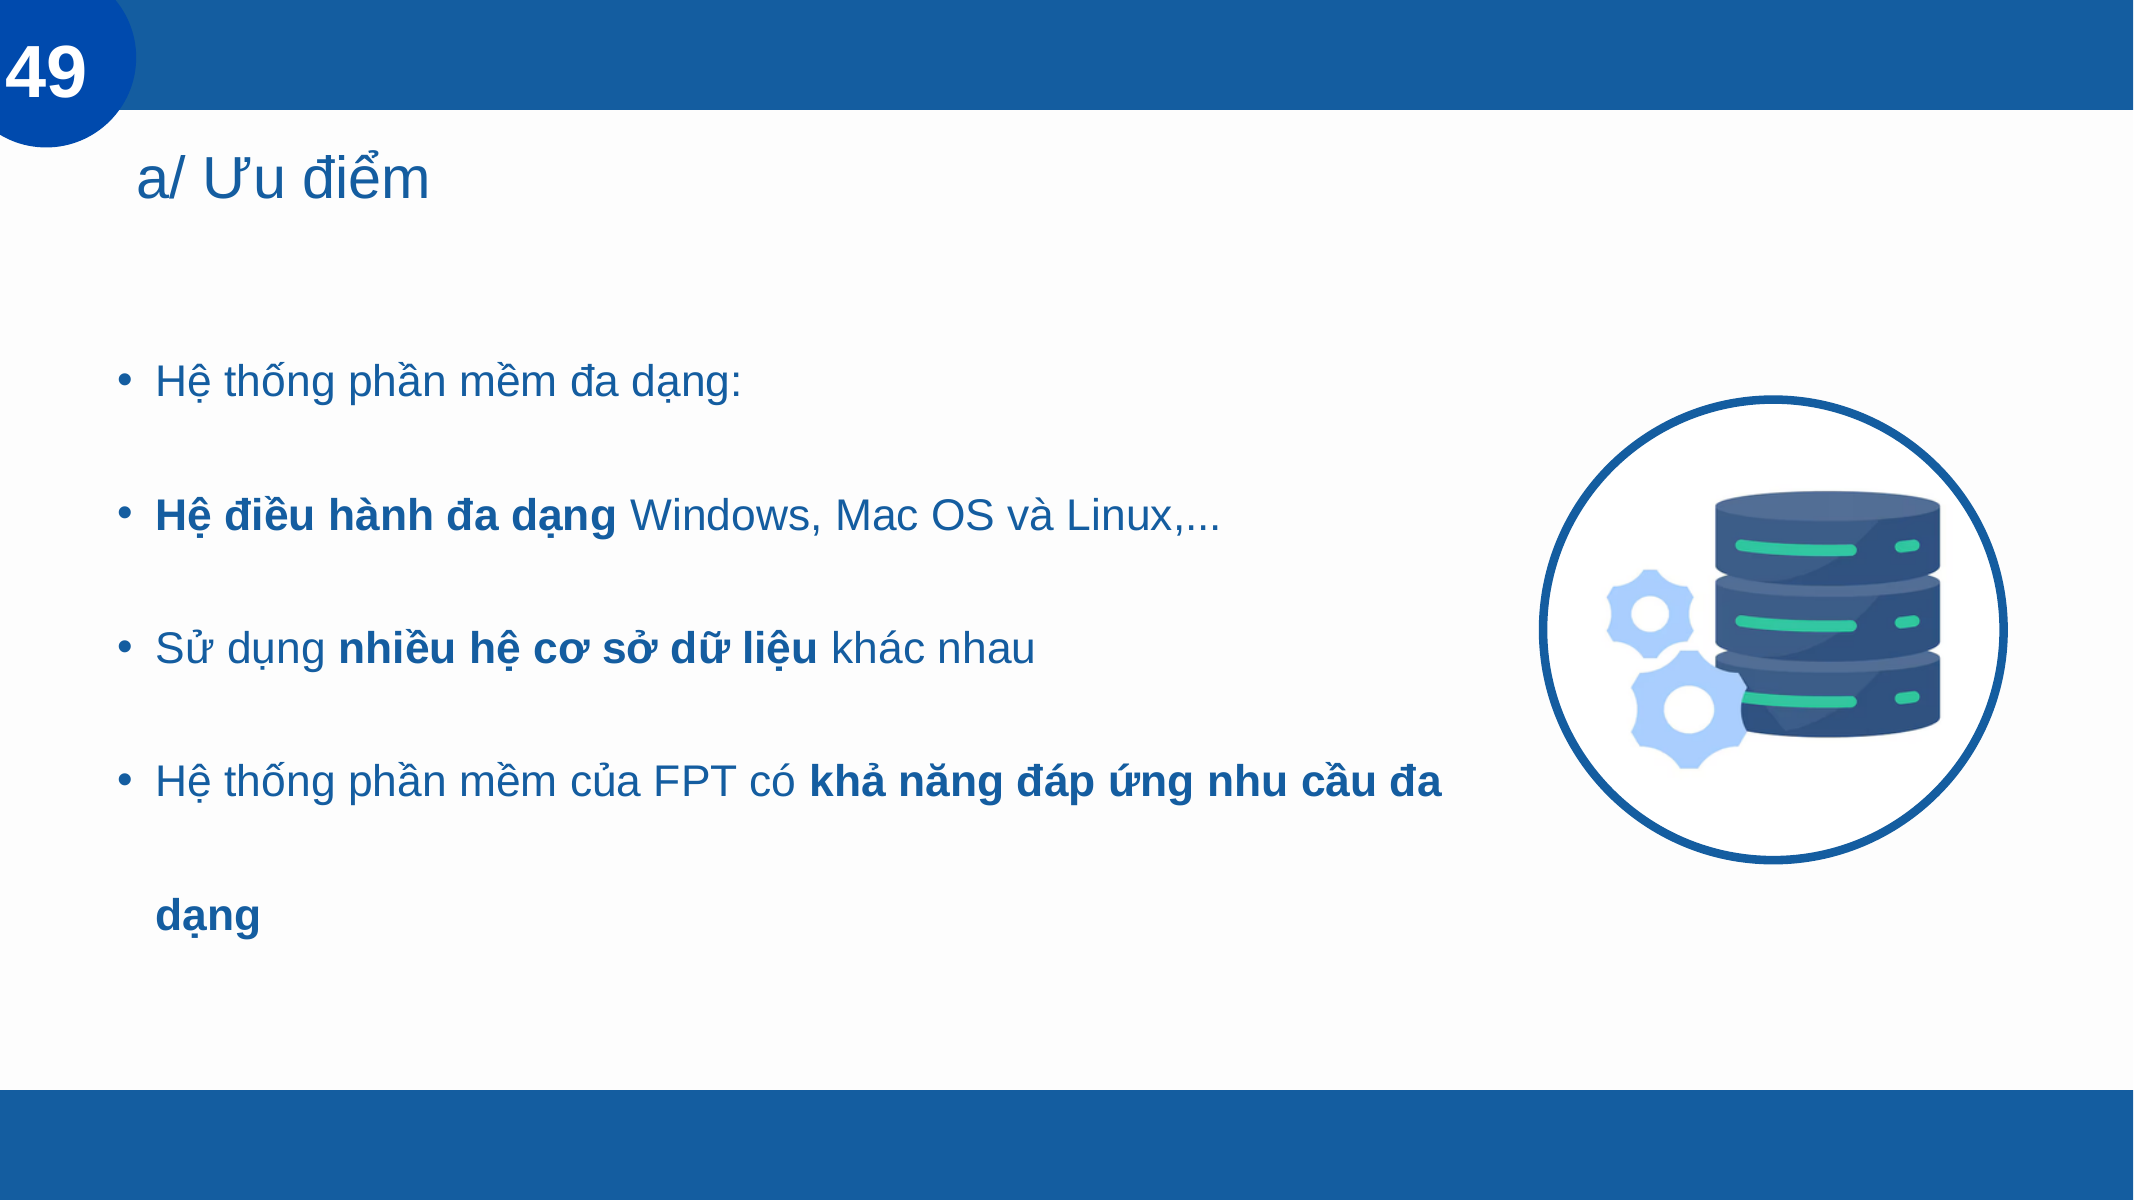

49
 a/ Ưu điểm
Hệ thống phần mềm đa dạng:
Hệ điều hành đa dạng Windows, Mac OS và Linux,...
Sử dụng nhiều hệ cơ sở dữ liệu khác nhau
Hệ thống phần mềm của FPT có khả năng đáp ứng nhu cầu đa dạng